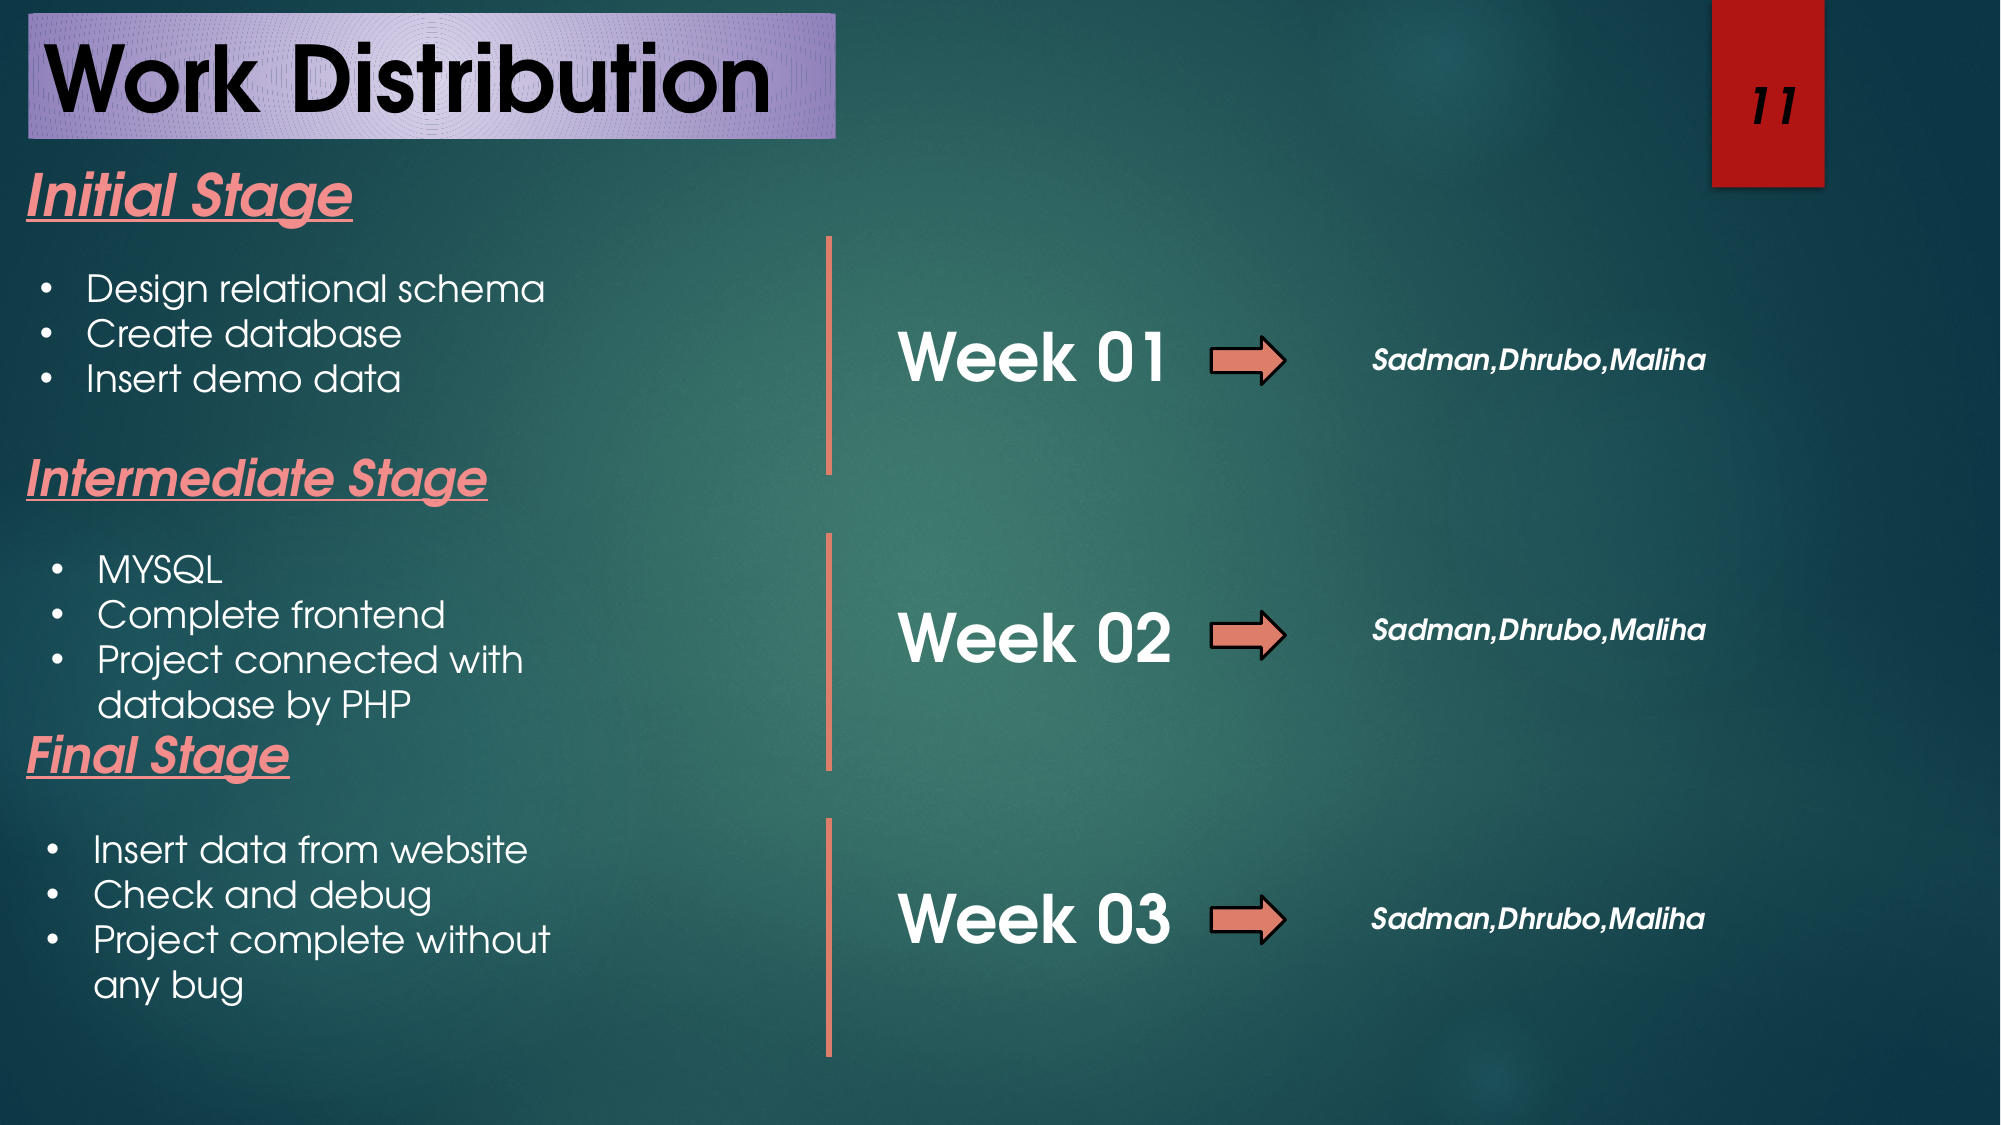

Work Distribution

11
Initial Stage
Design relational schema
Create database
Insert demo data

Week 01
Sadman,Dhrubo,Maliha

Intermediate Stage
MYSQL
Complete frontend
Project connected with database by PHP
Week 02
Sadman,Dhrubo,Maliha

Final Stage
Insert data from website
Check and debug
Project complete without any bug
Week 03
Sadman,Dhrubo,Maliha